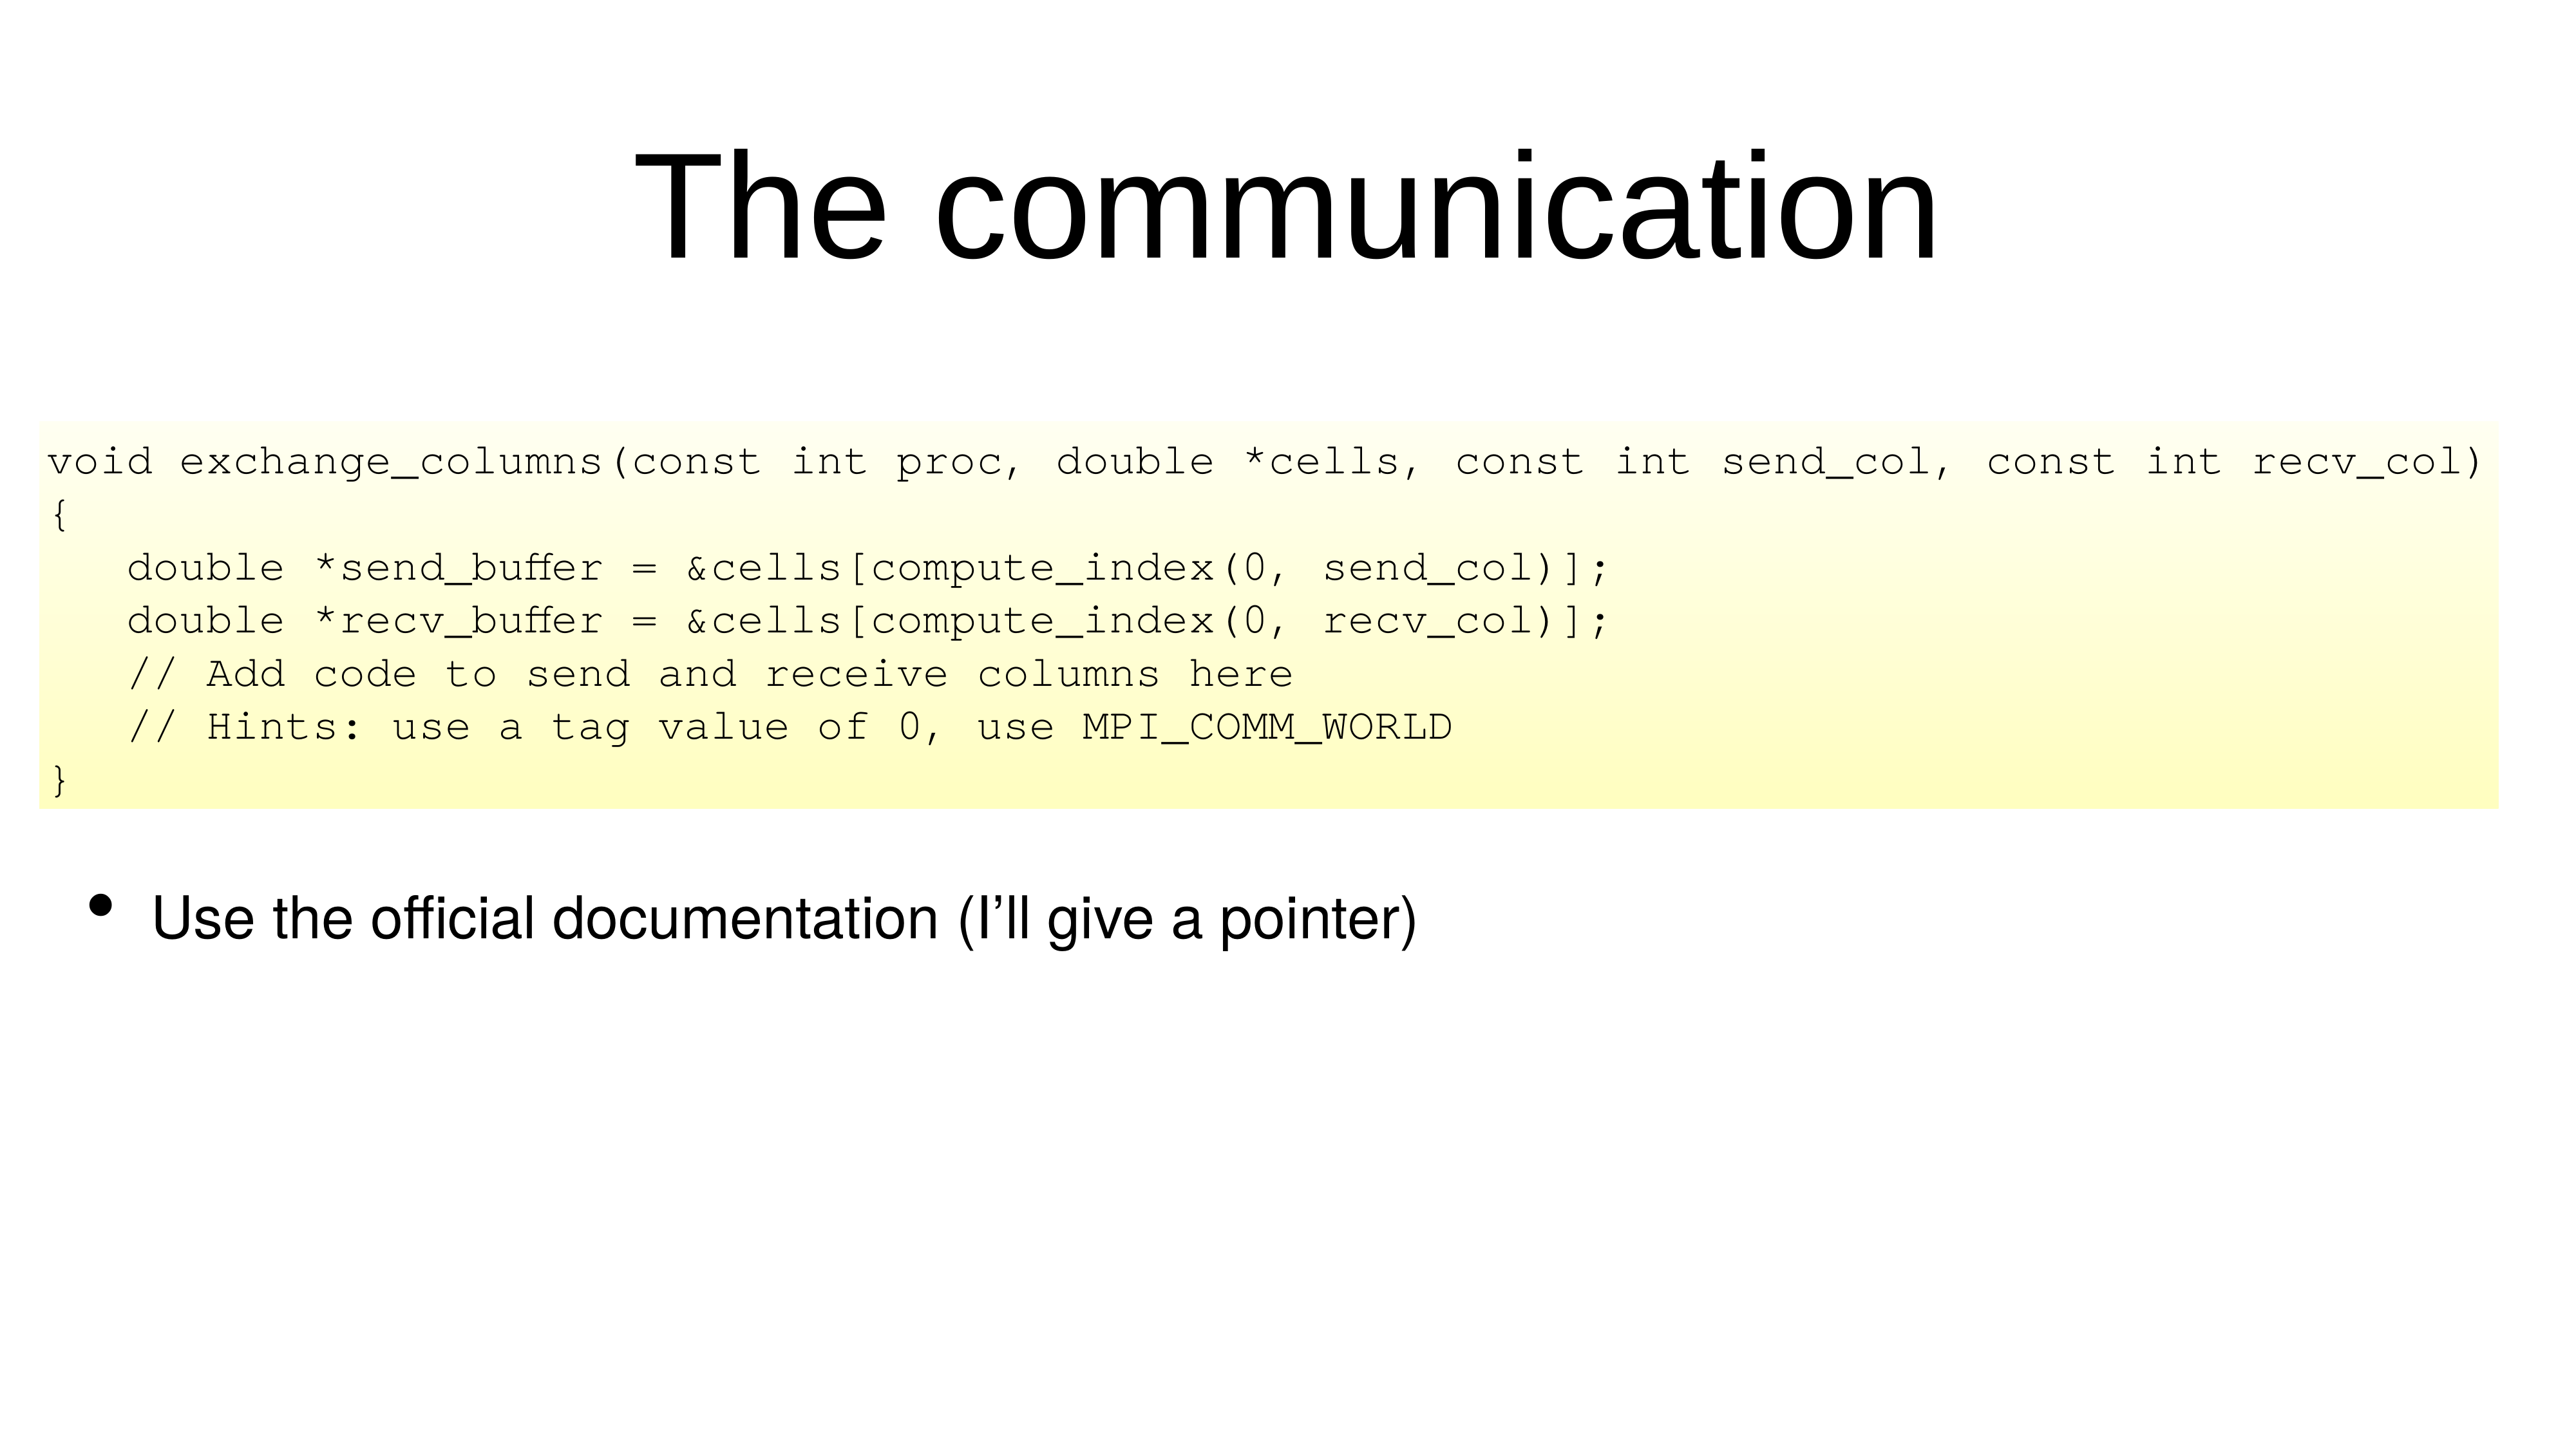

# The communication
void exchange_columns(const int proc, double *cells, const int send_col, const int recv_col)
{
   double *send_buffer = &cells[compute_index(0, send_col)];
   double *recv_buffer = &cells[compute_index(0, recv_col)];
   // Add code to send and receive columns here
   // Hints: use a tag value of 0, use MPI_COMM_WORLD
}
Use the official documentation (I’ll give a pointer)
67